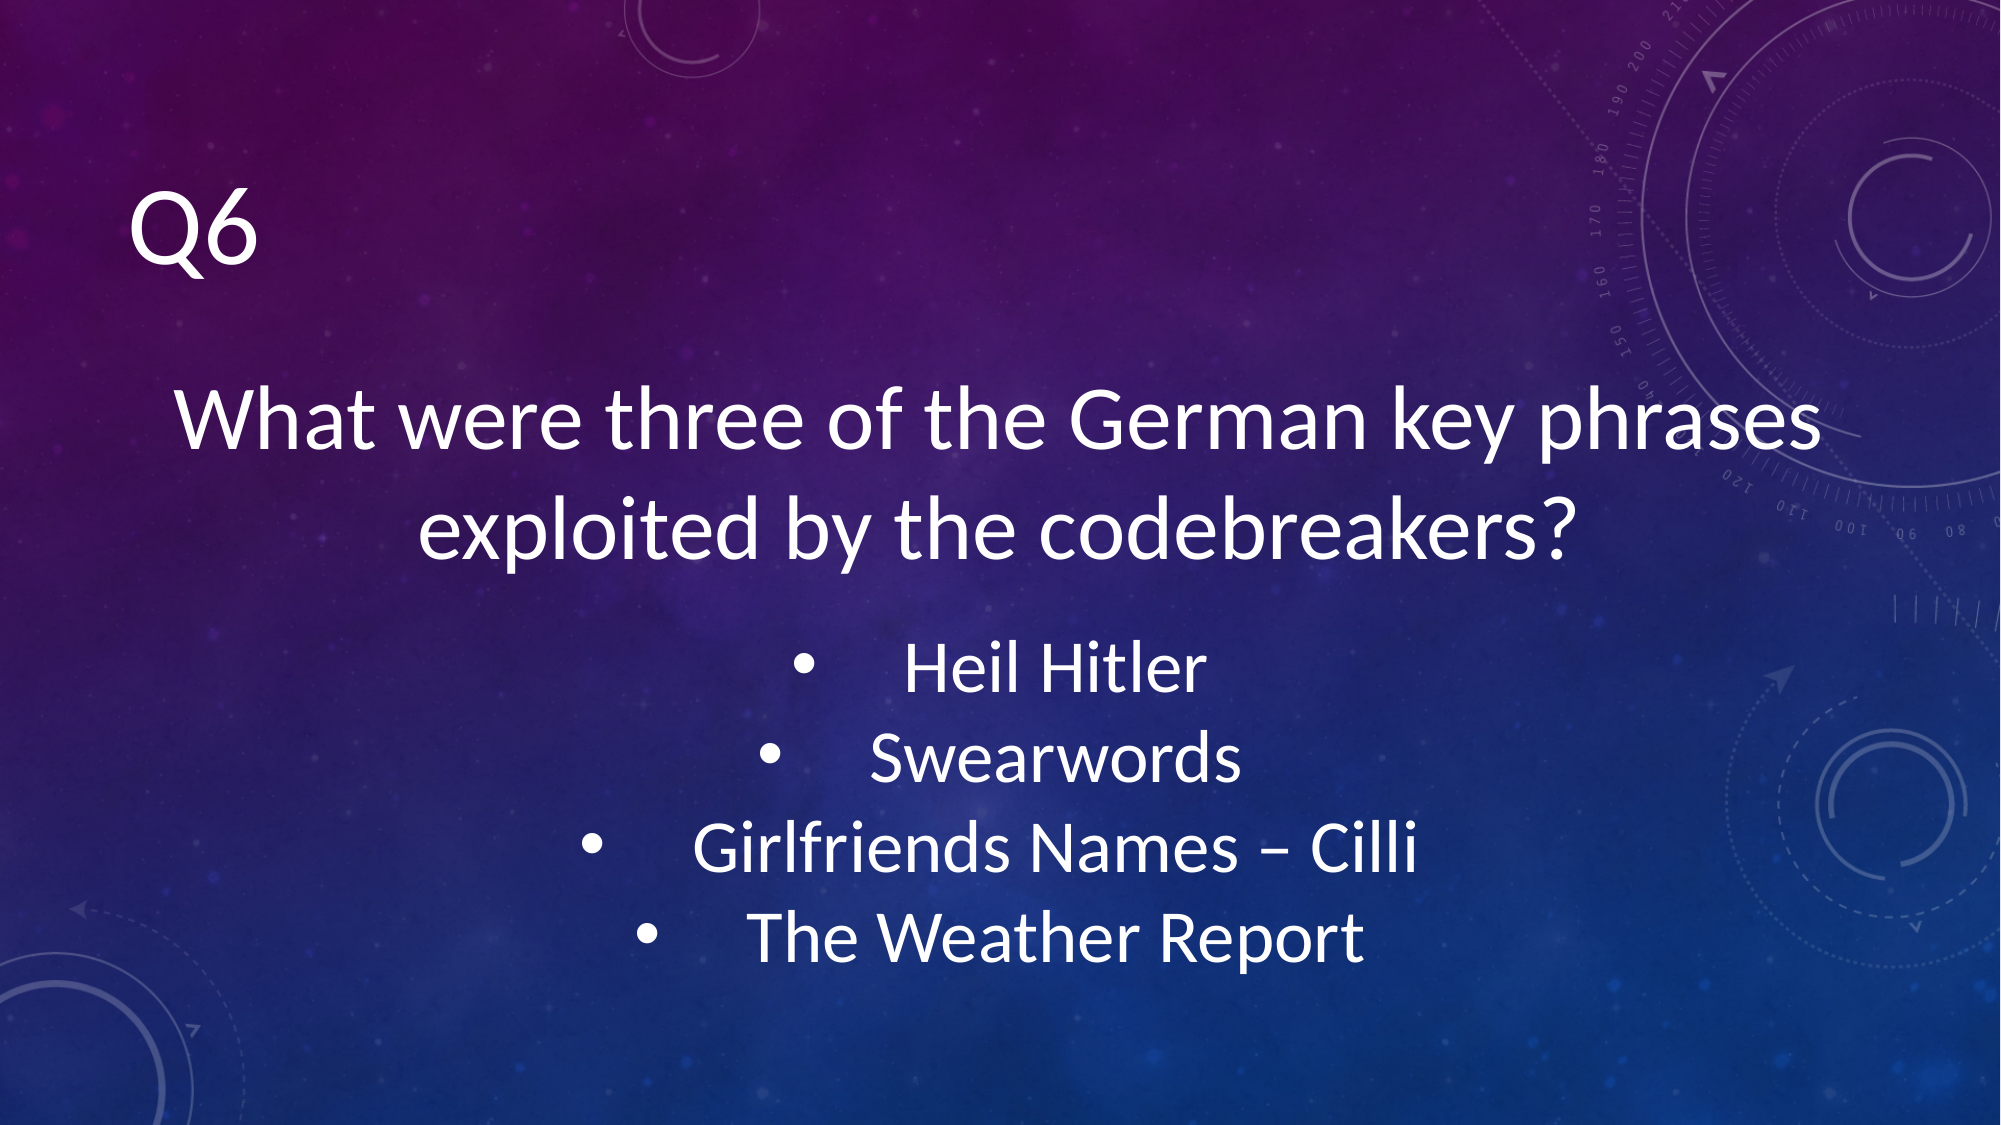

# Q6
What were three of the German key phrases exploited by the codebreakers?
Heil Hitler
Swearwords
Girlfriends Names – Cilli
The Weather Report